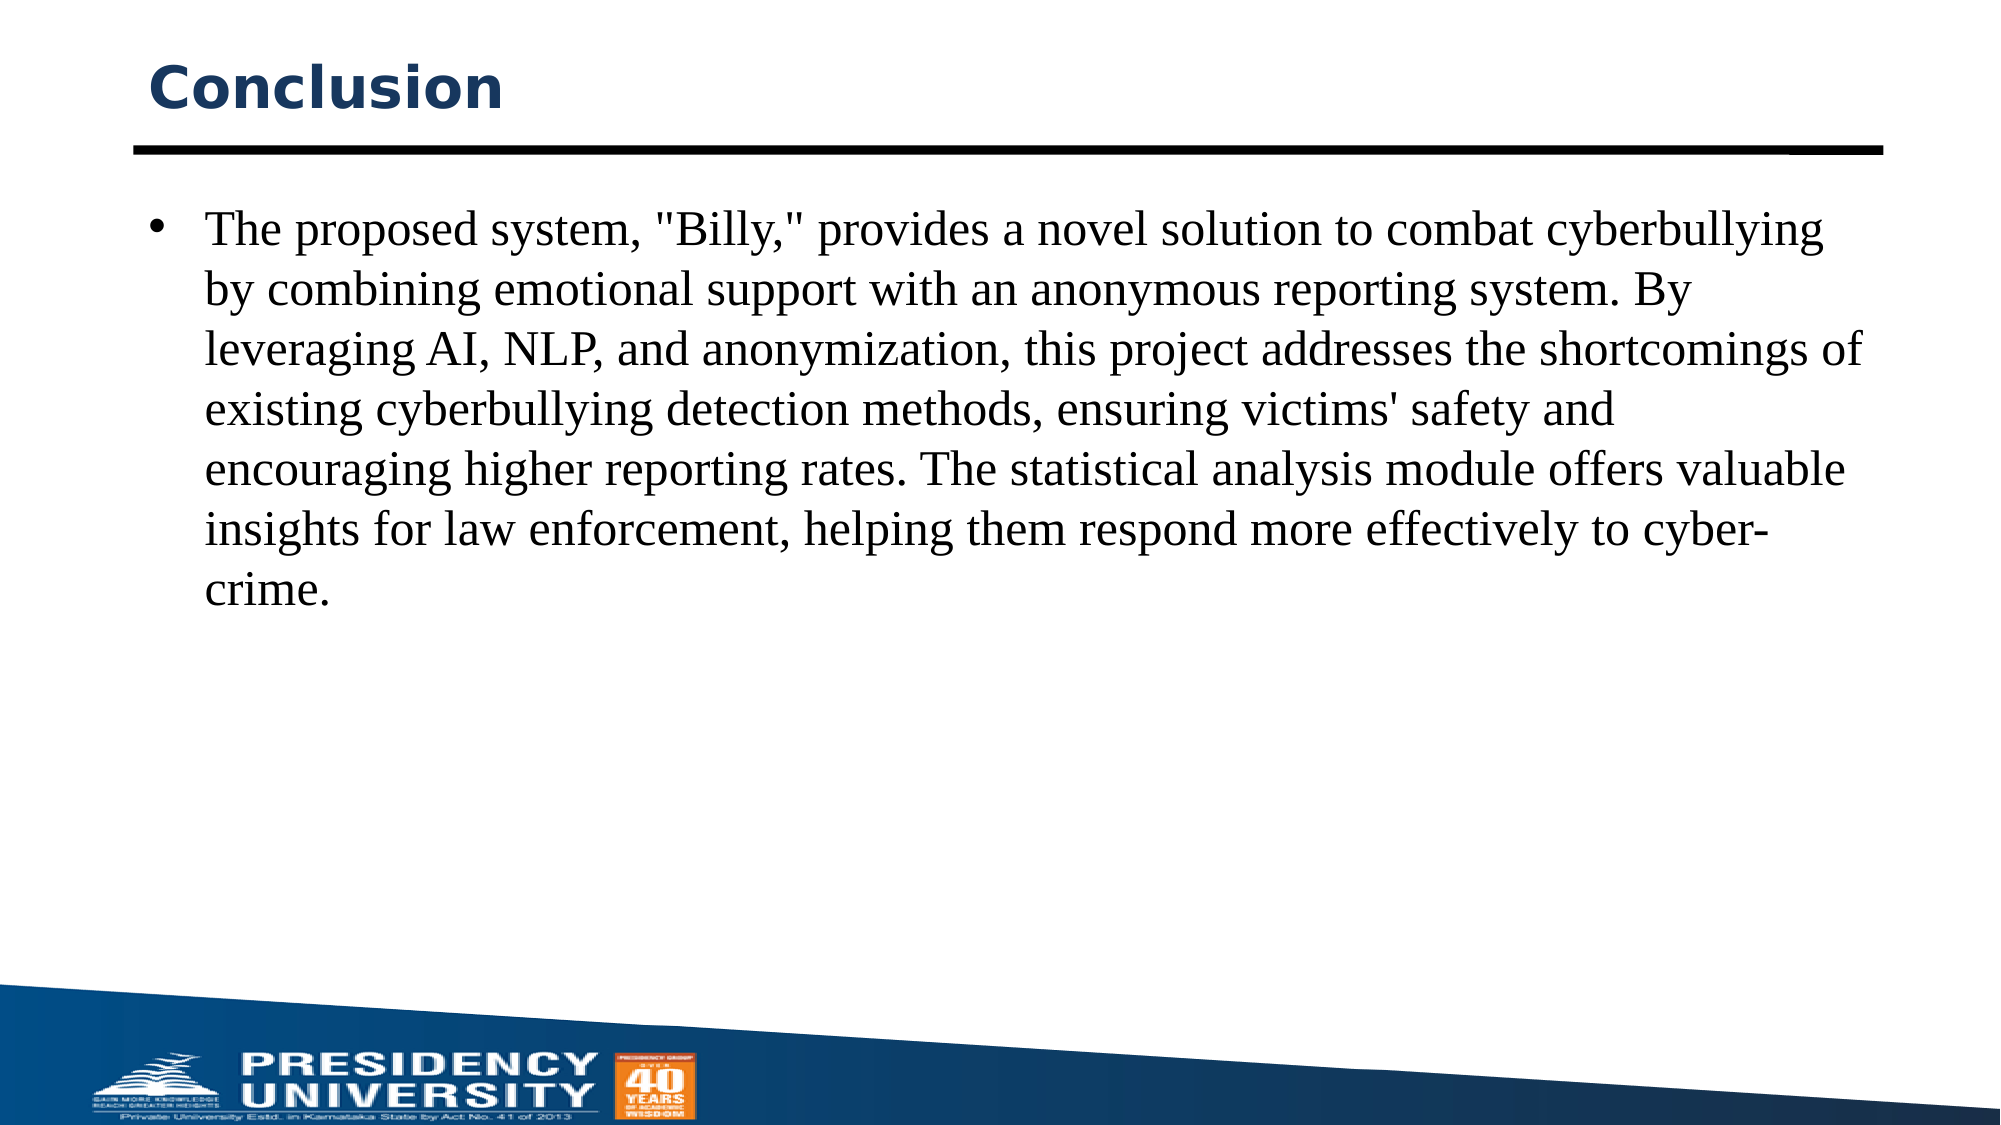

# Conclusion
The proposed system, "Billy," provides a novel solution to combat cyberbullying by combining emotional support with an anonymous reporting system. By leveraging AI, NLP, and anonymization, this project addresses the shortcomings of existing cyberbullying detection methods, ensuring victims' safety and encouraging higher reporting rates. The statistical analysis module offers valuable insights for law enforcement, helping them respond more effectively to cyber-crime.